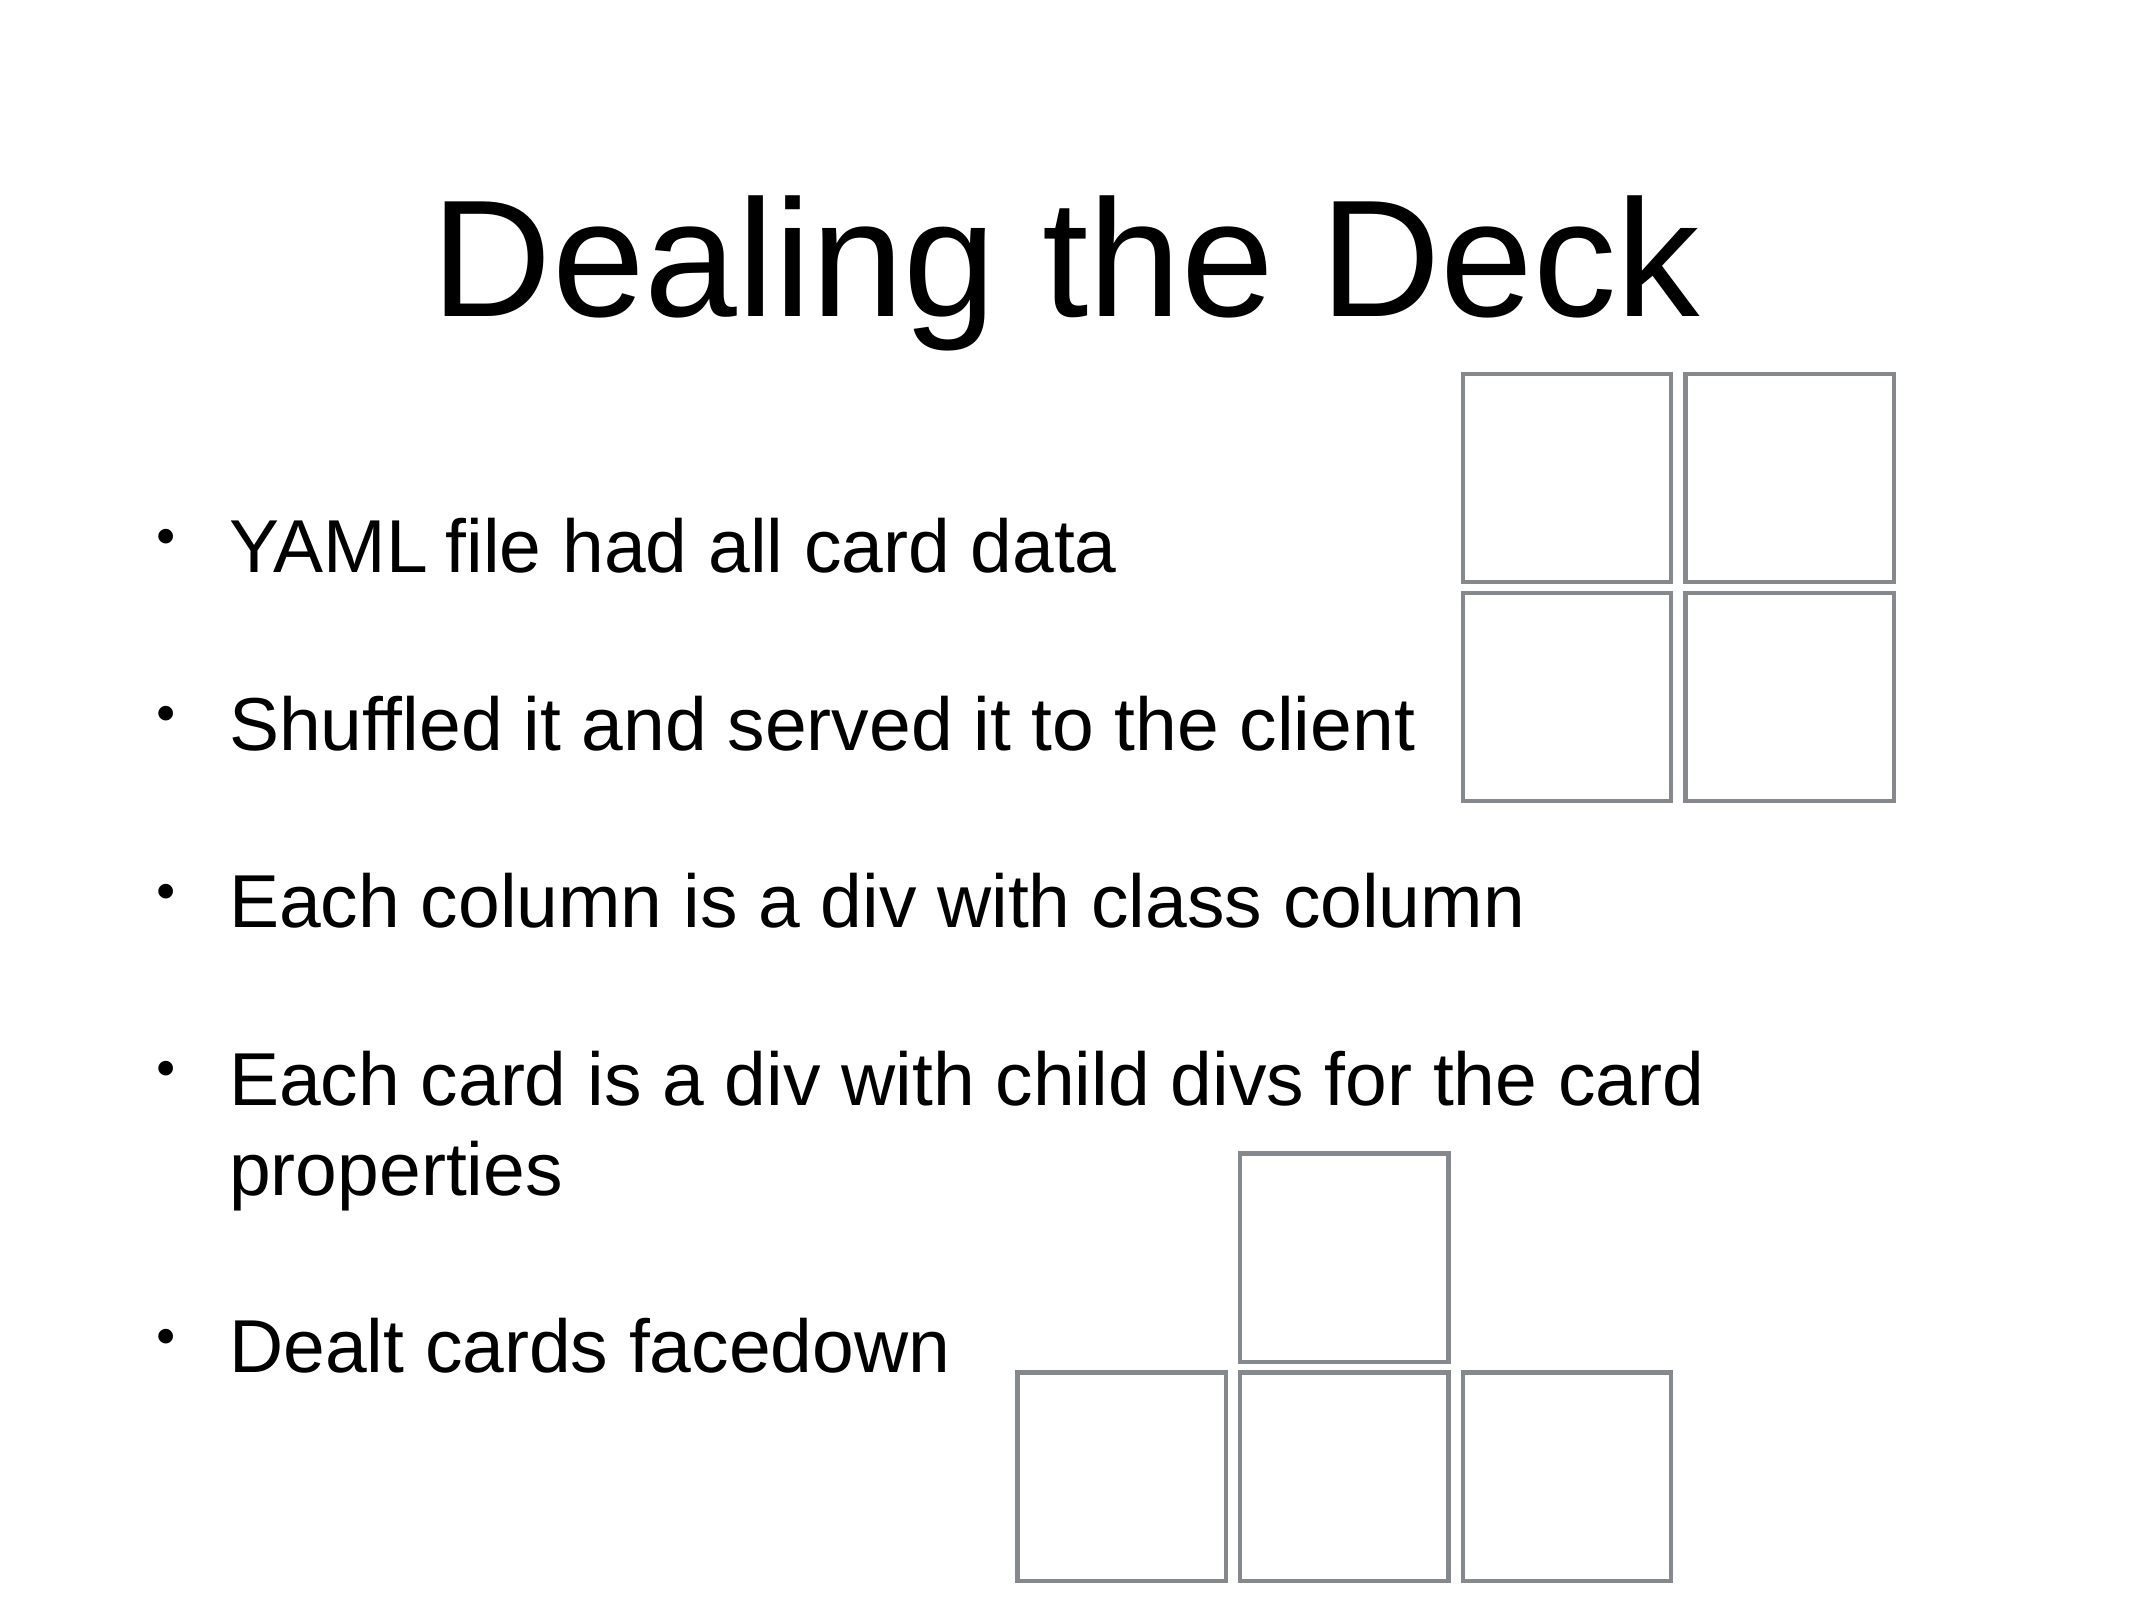

# Dealing the Deck

YAML file had all card data
Shuffled it and served it to the client
Each column is a div with class column
Each card is a div with child divs for the card properties
Dealt cards facedown